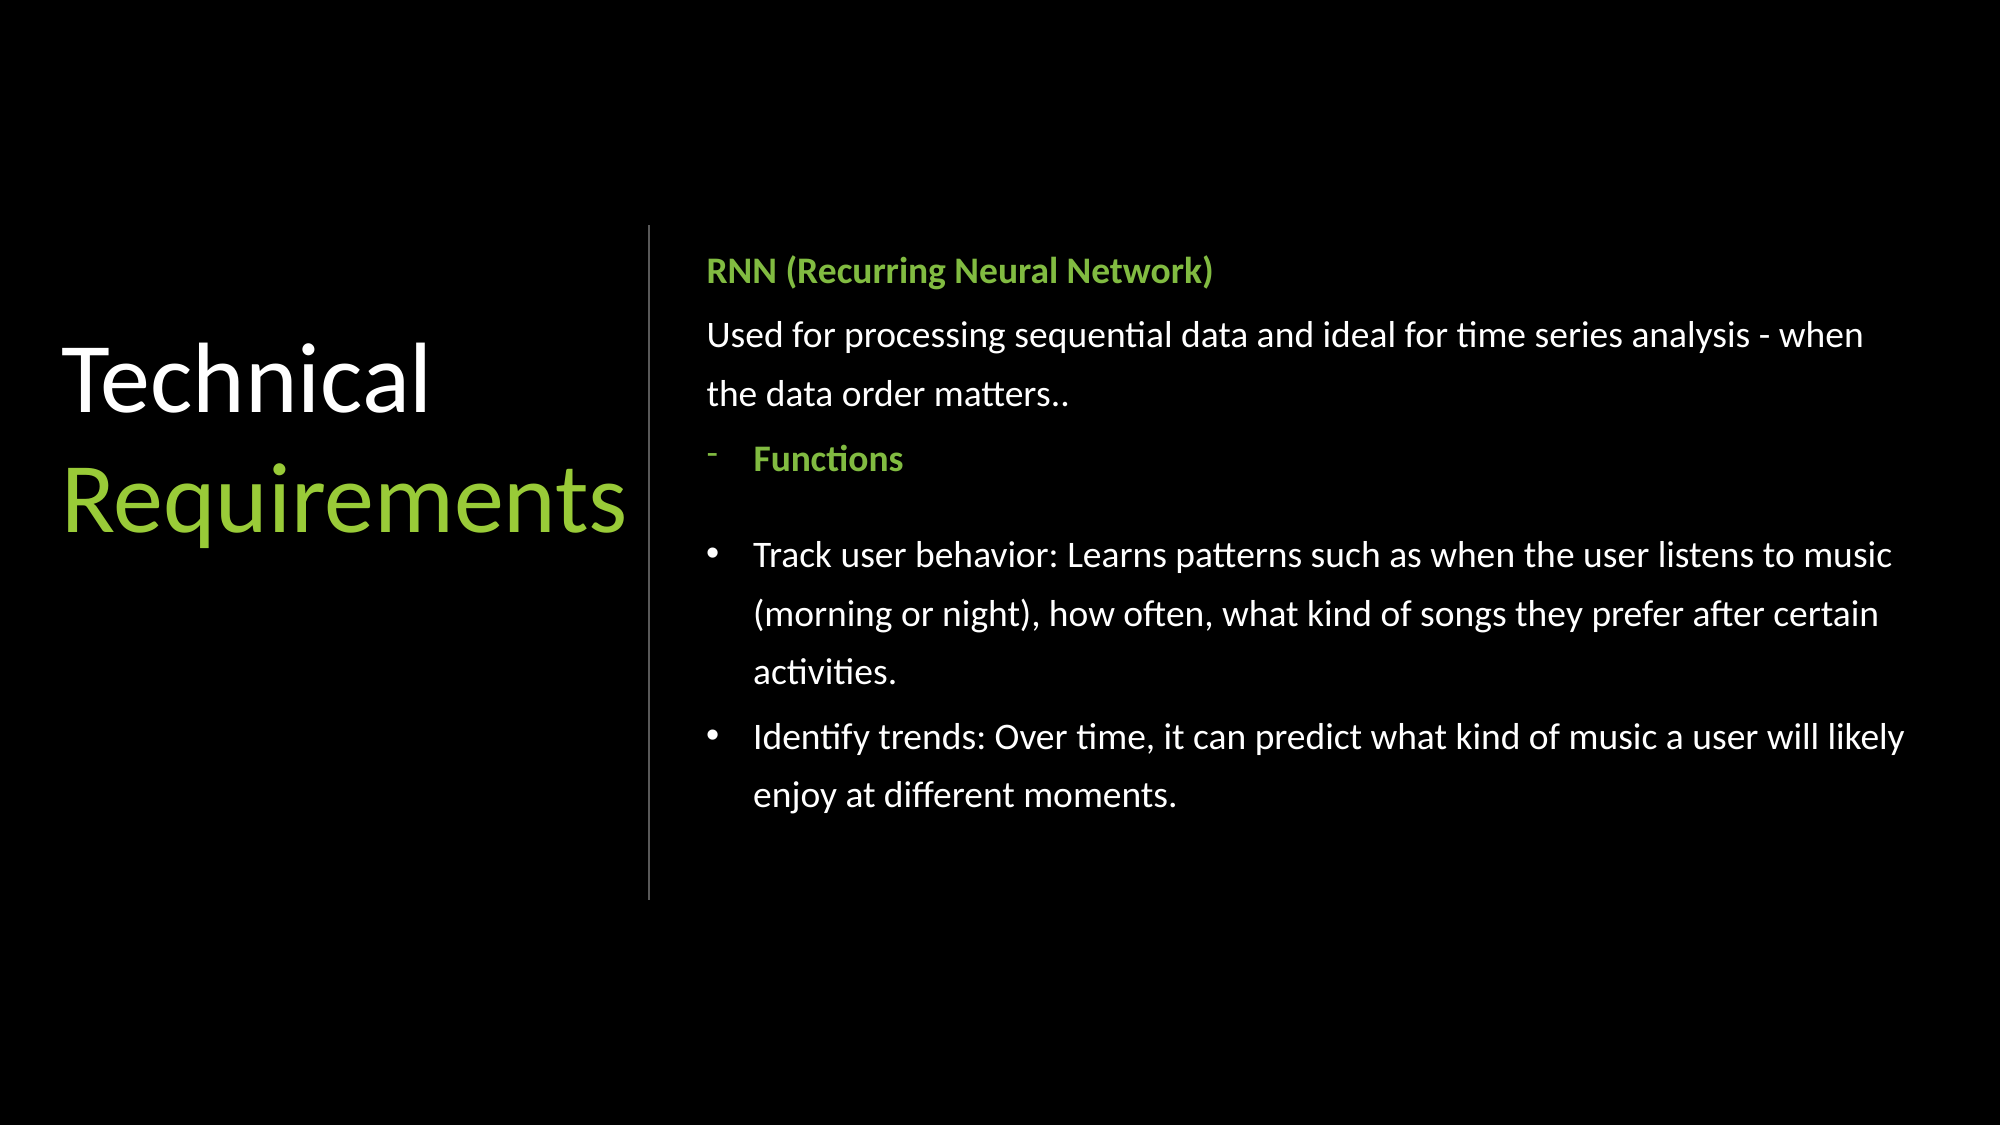

RNN (Recurring Neural Network)
Used for processing sequential data and ideal for time series analysis - when the data order matters..
Functions

Technical
Requirements
Track user behavior: Learns patterns such as when the user listens to music (morning or night), how often, what kind of songs they prefer after certain activities.
Identify trends: Over time, it can predict what kind of music a user will likely enjoy at different moments.